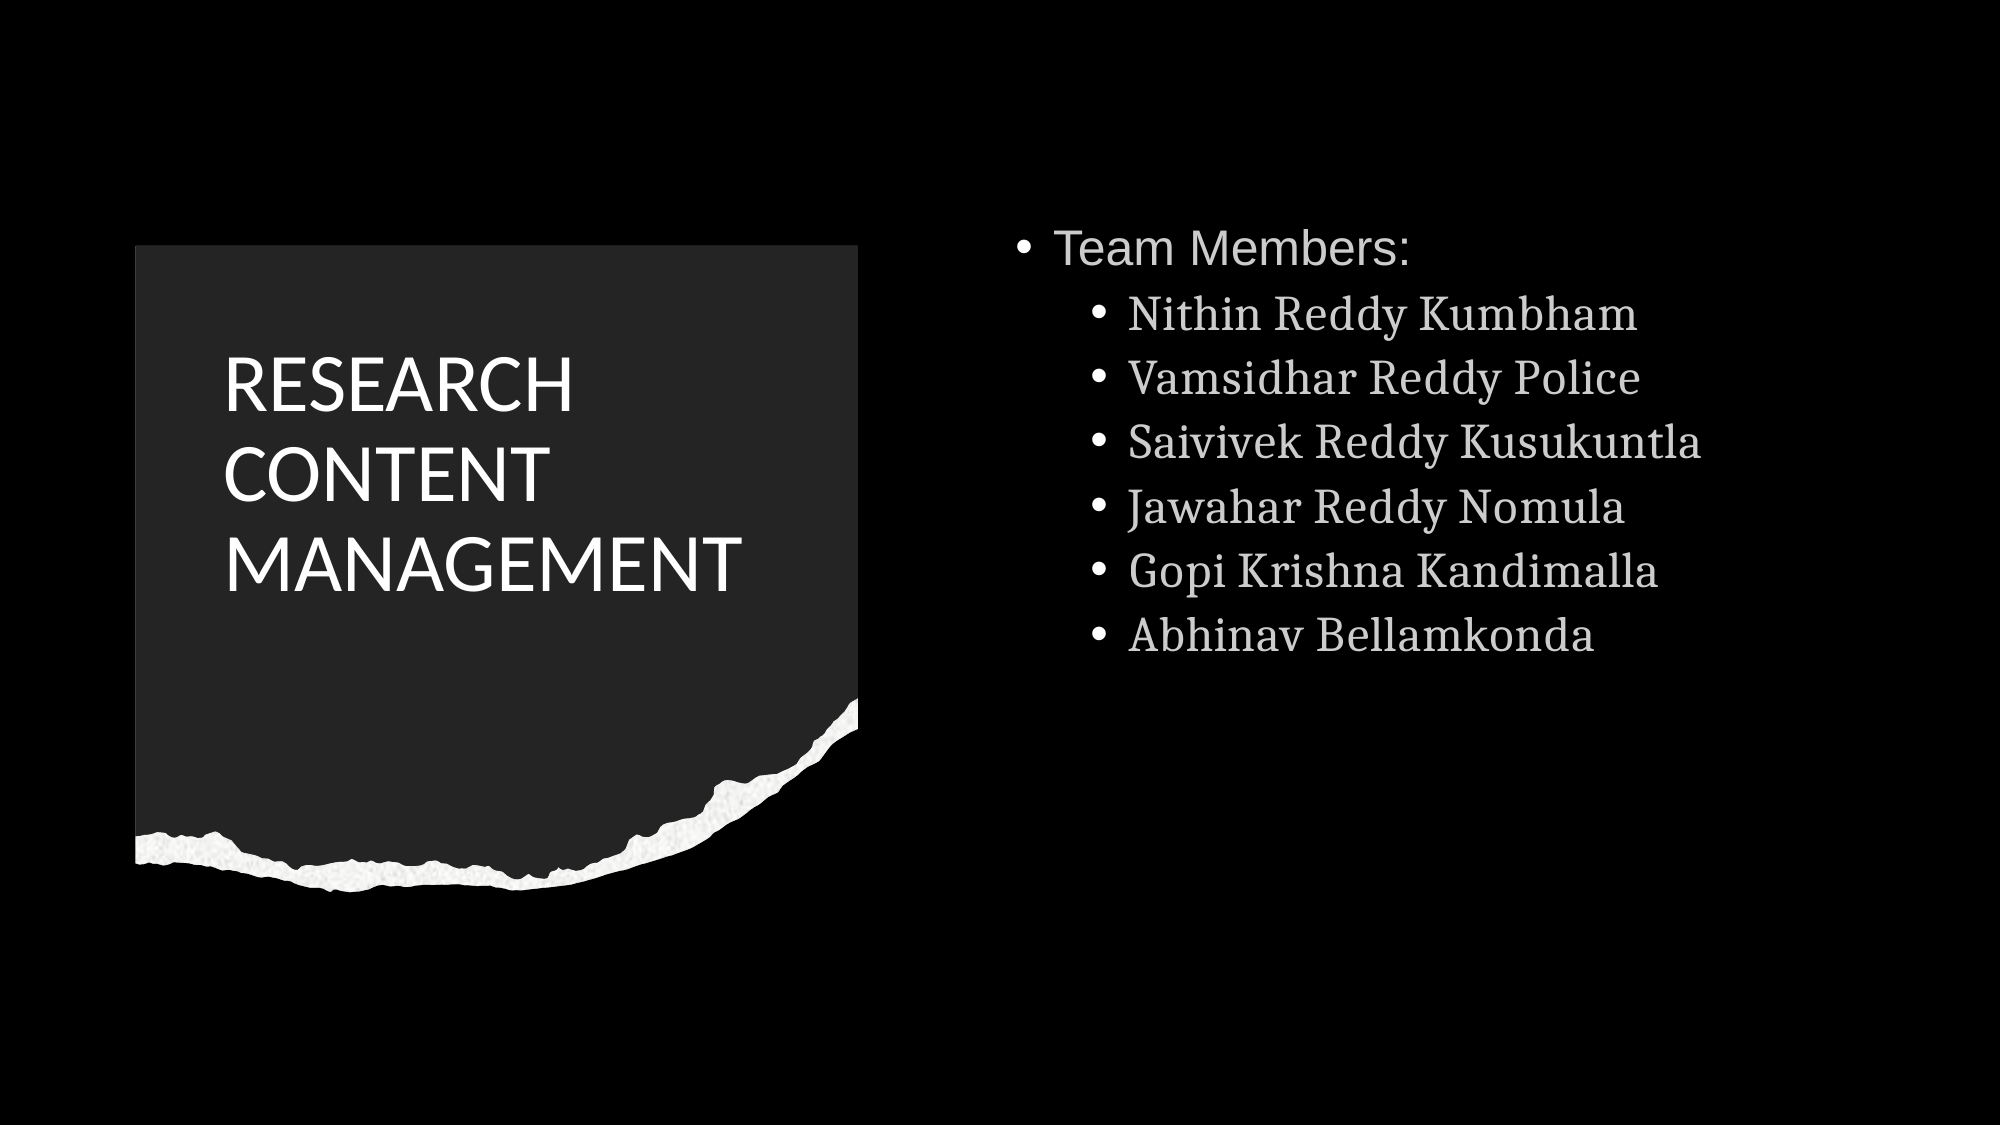

Team Members:
Nithin Reddy Kumbham
Vamsidhar Reddy Police
Saivivek Reddy Kusukuntla
Jawahar Reddy Nomula
Gopi Krishna Kandimalla
Abhinav Bellamkonda

# RESEARCH CONTENT MANAGEMENT